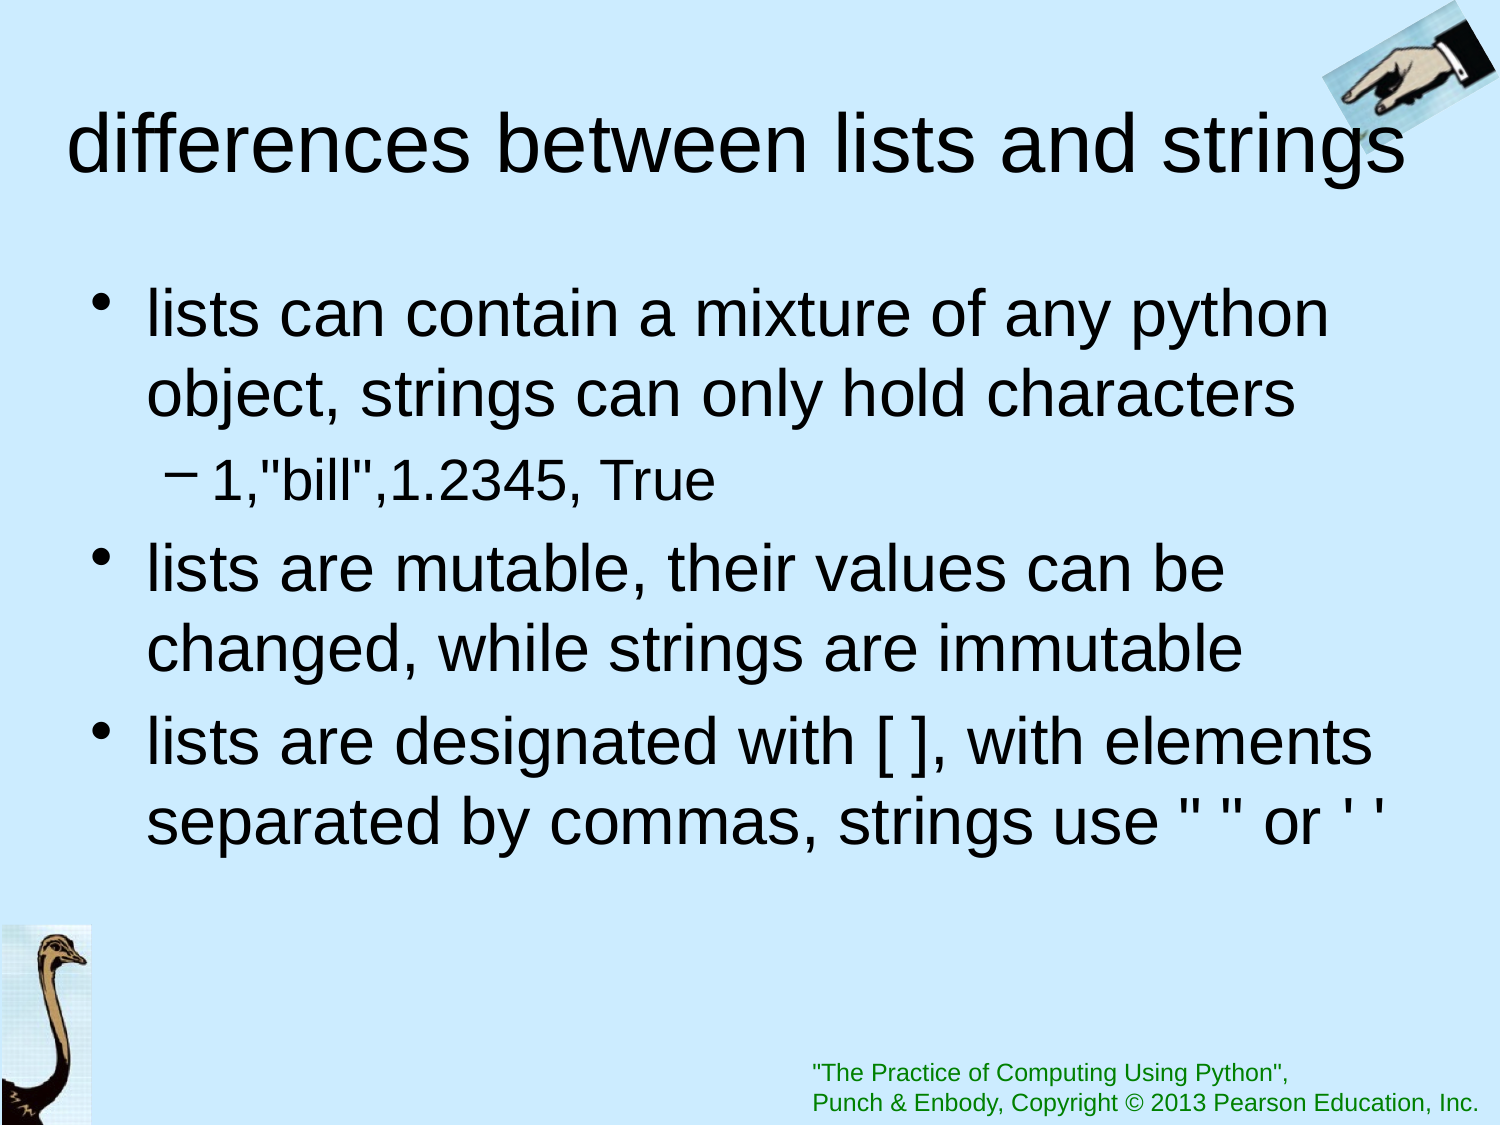

# differences between lists and strings
lists can contain a mixture of any python object, strings can only hold characters
1,"bill",1.2345, True
lists are mutable, their values can be changed, while strings are immutable
lists are designated with [ ], with elements separated by commas, strings use " " or ' '